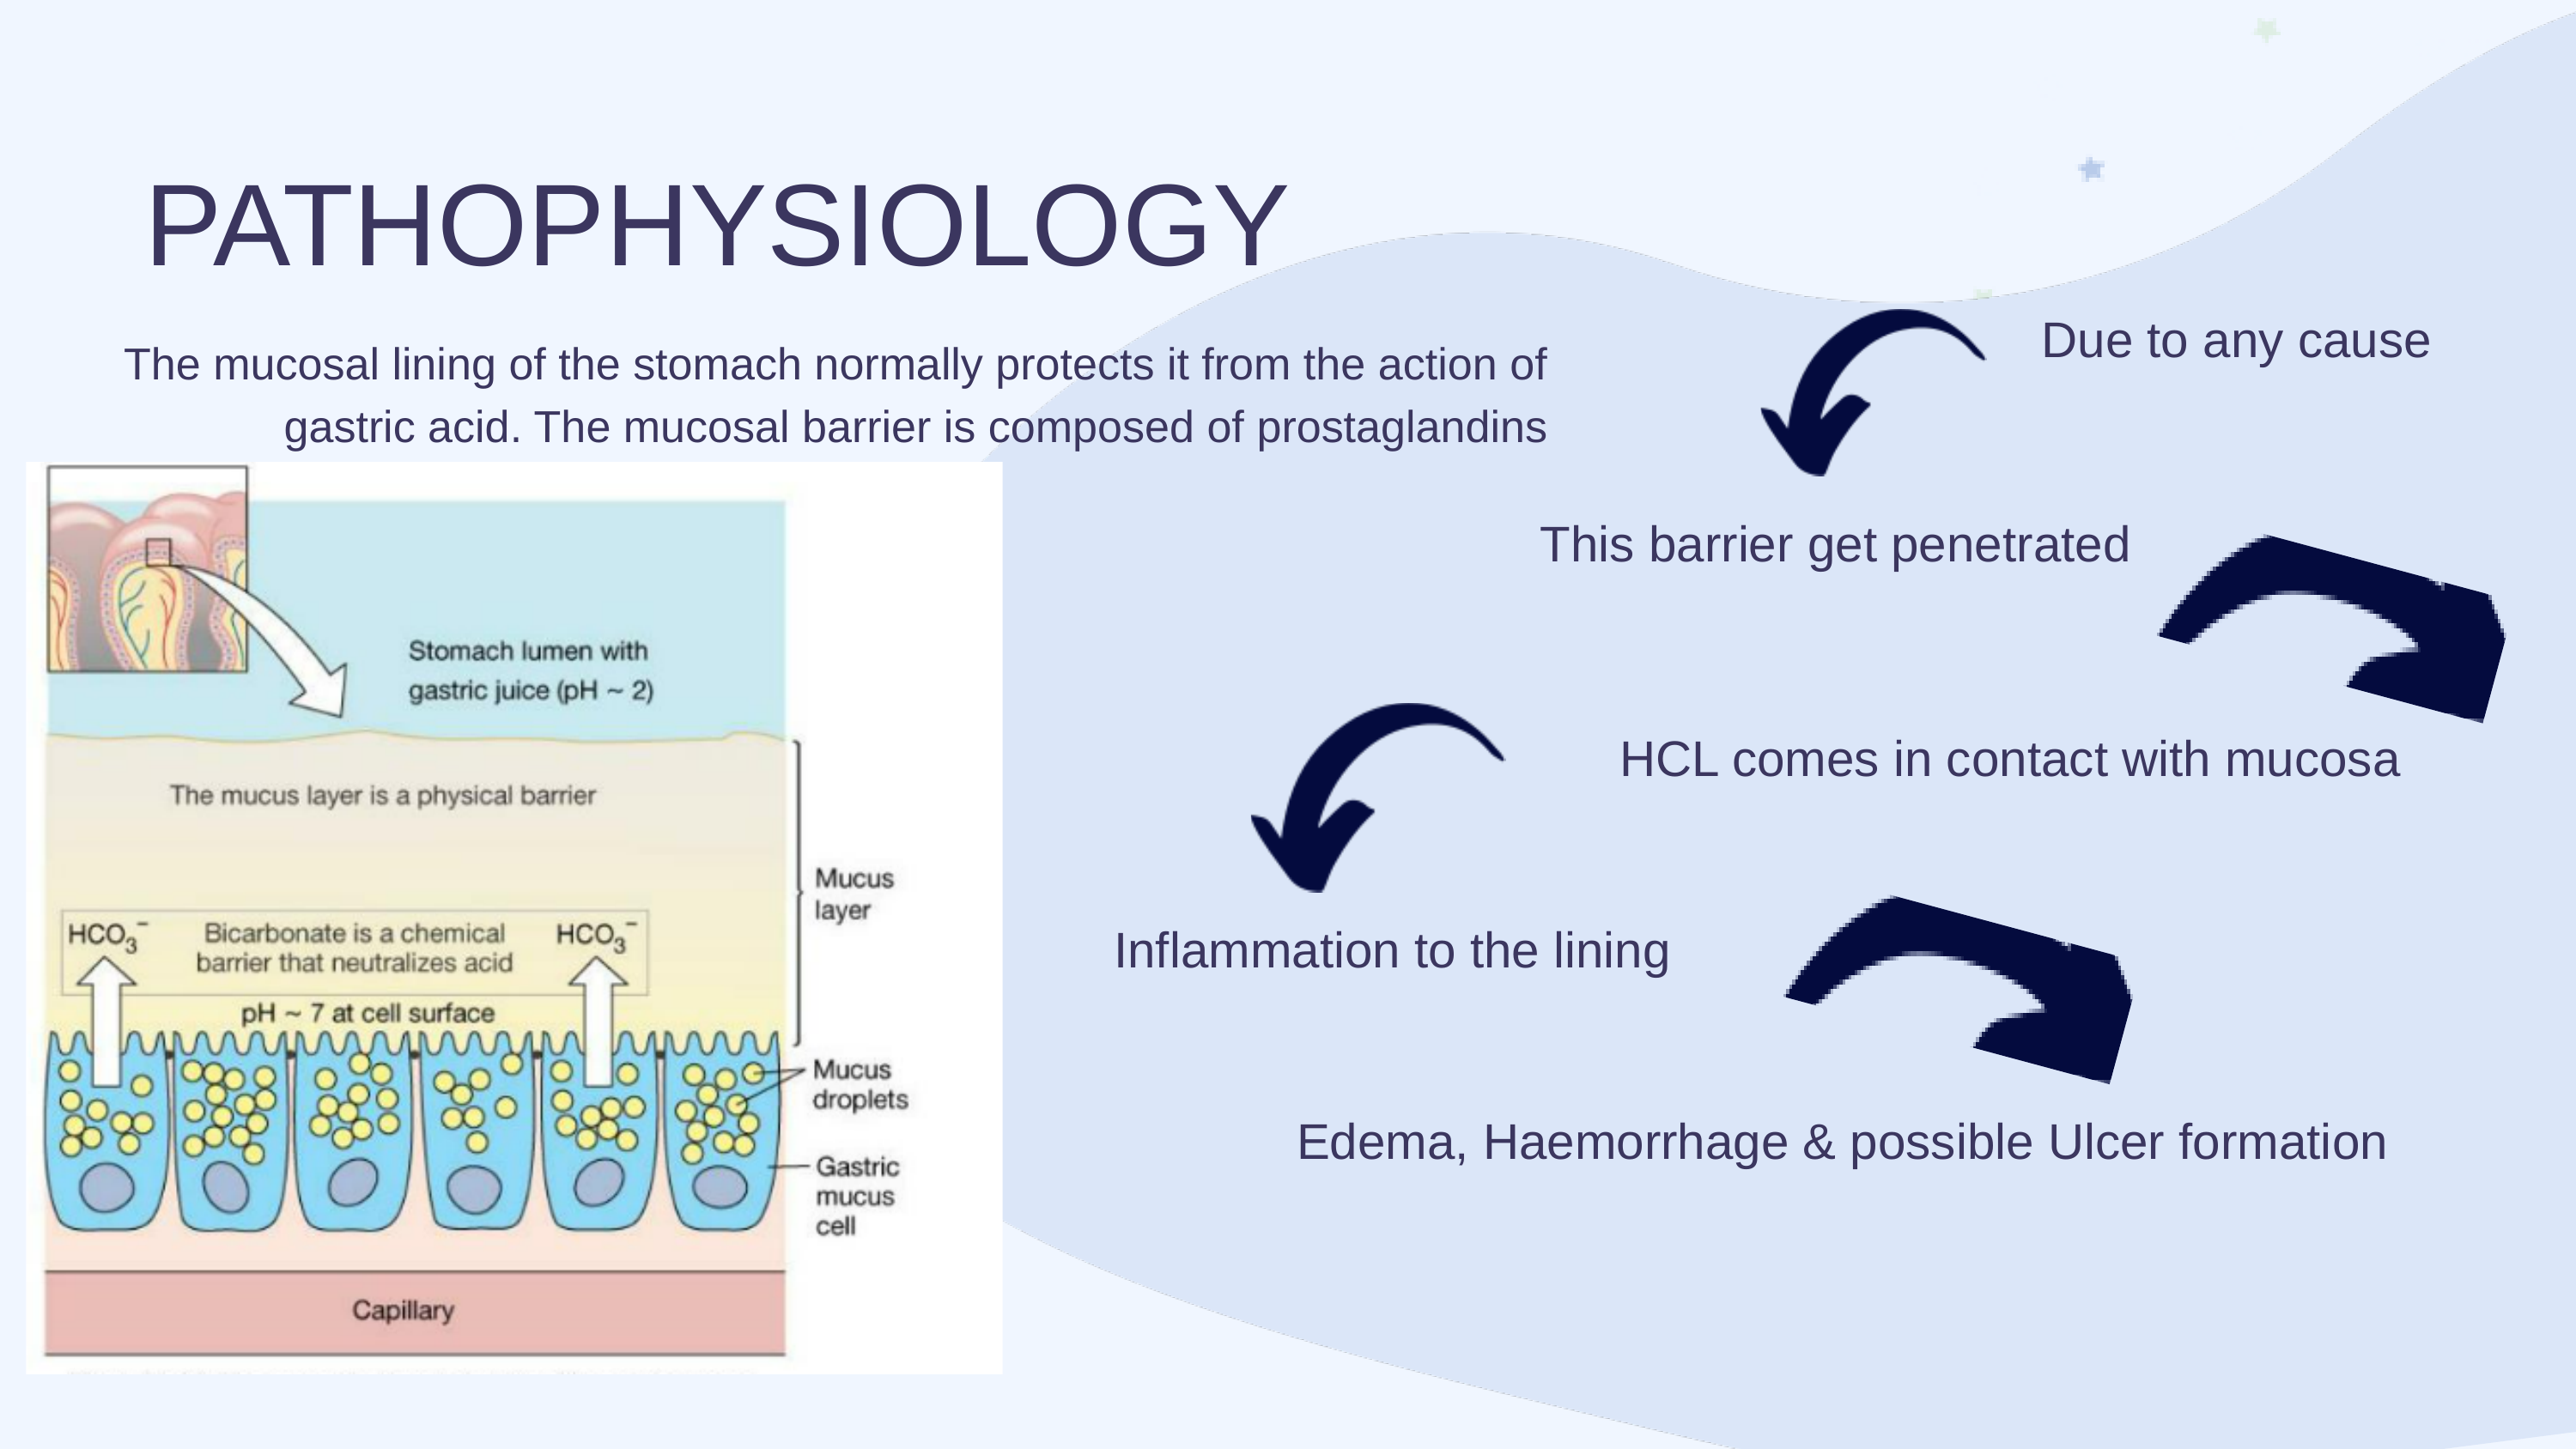

PATHOPHYSIOLOGY
Due to any cause

The mucosal lining of the stomach normally protects it from the action of gastric acid. The mucosal barrier is composed of prostaglandins

This barrier get penetrated

HCL comes in contact with mucosa
Inflammation to the lining

 Edema, Haemorrhage & possible Ulcer formation